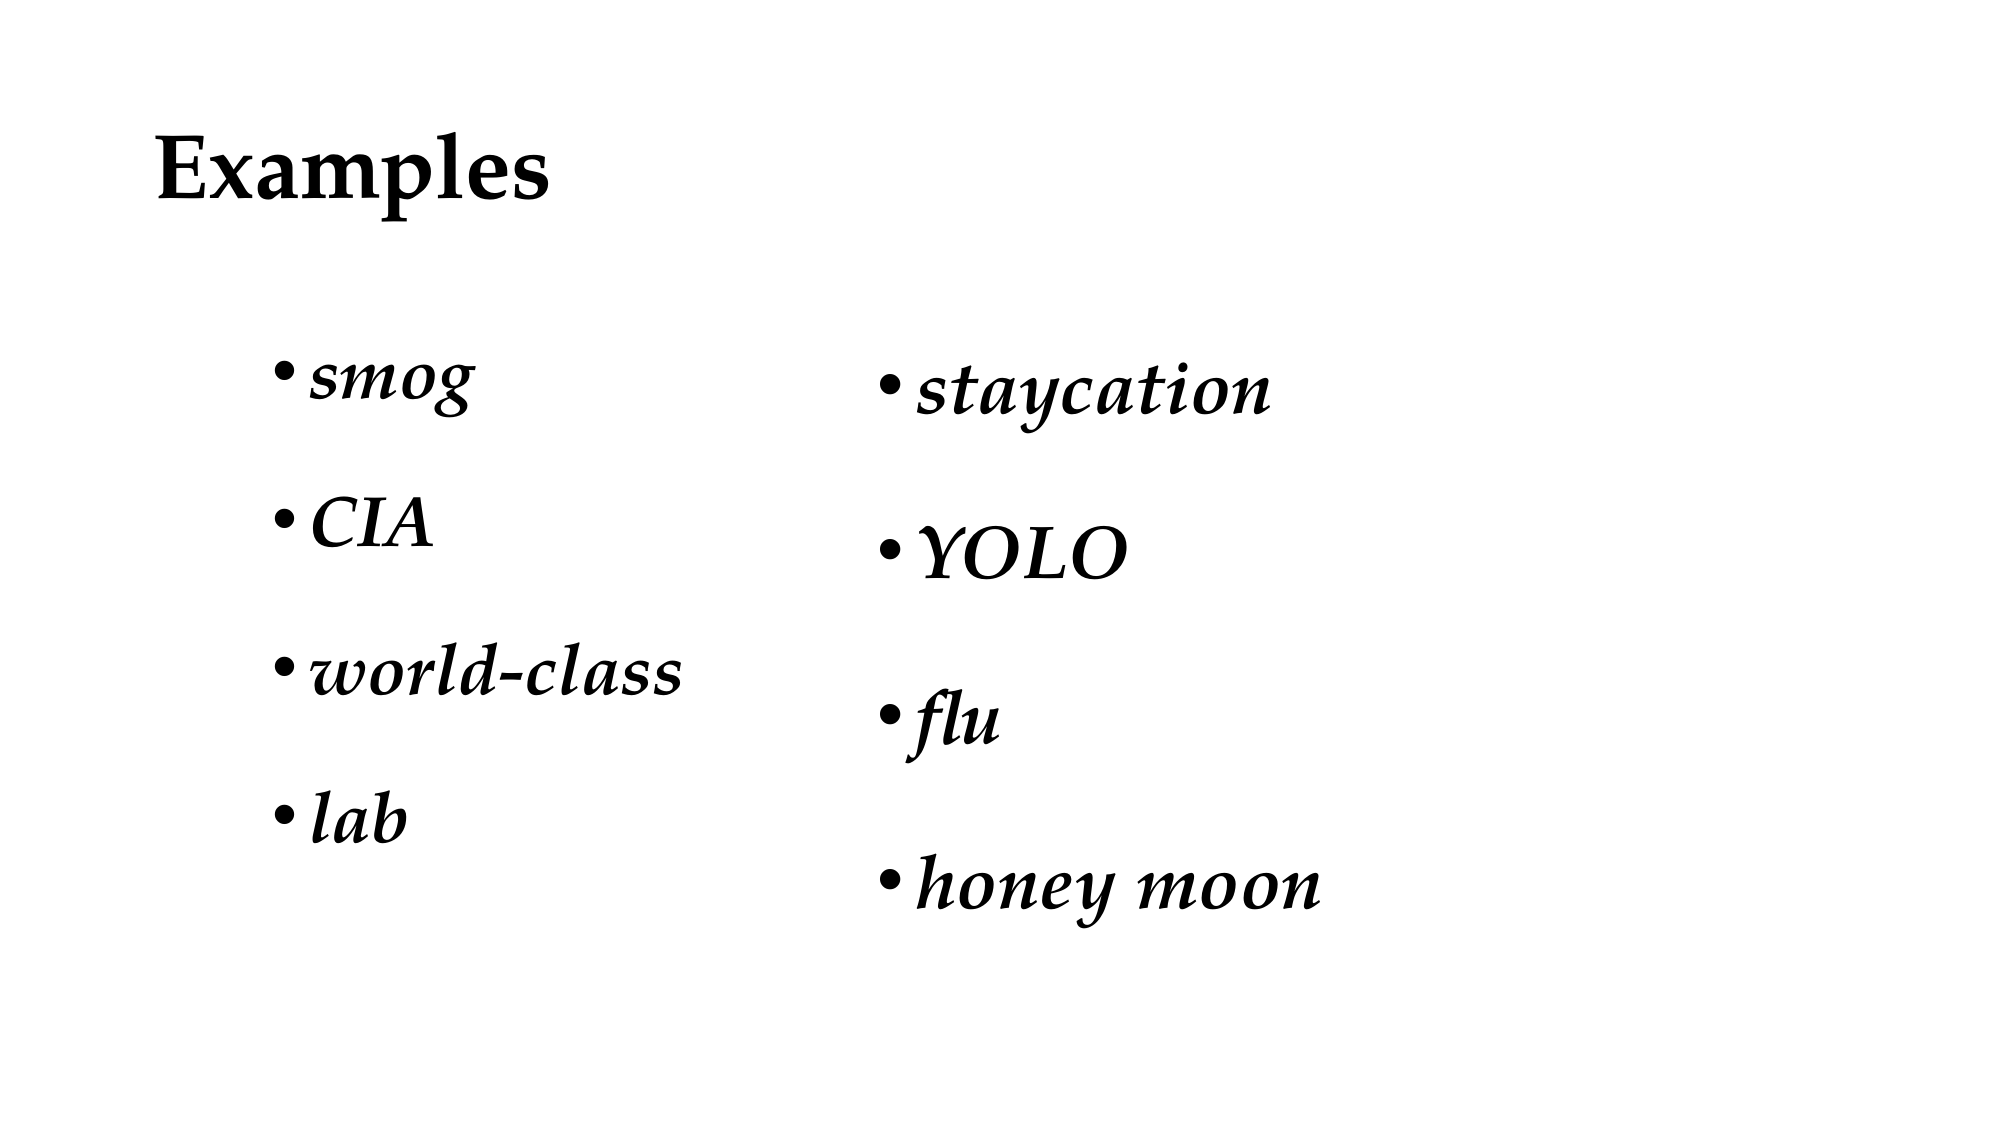

# Examples
smog
CIA
world-class
lab

staycation
YOLO
flu
honey moon